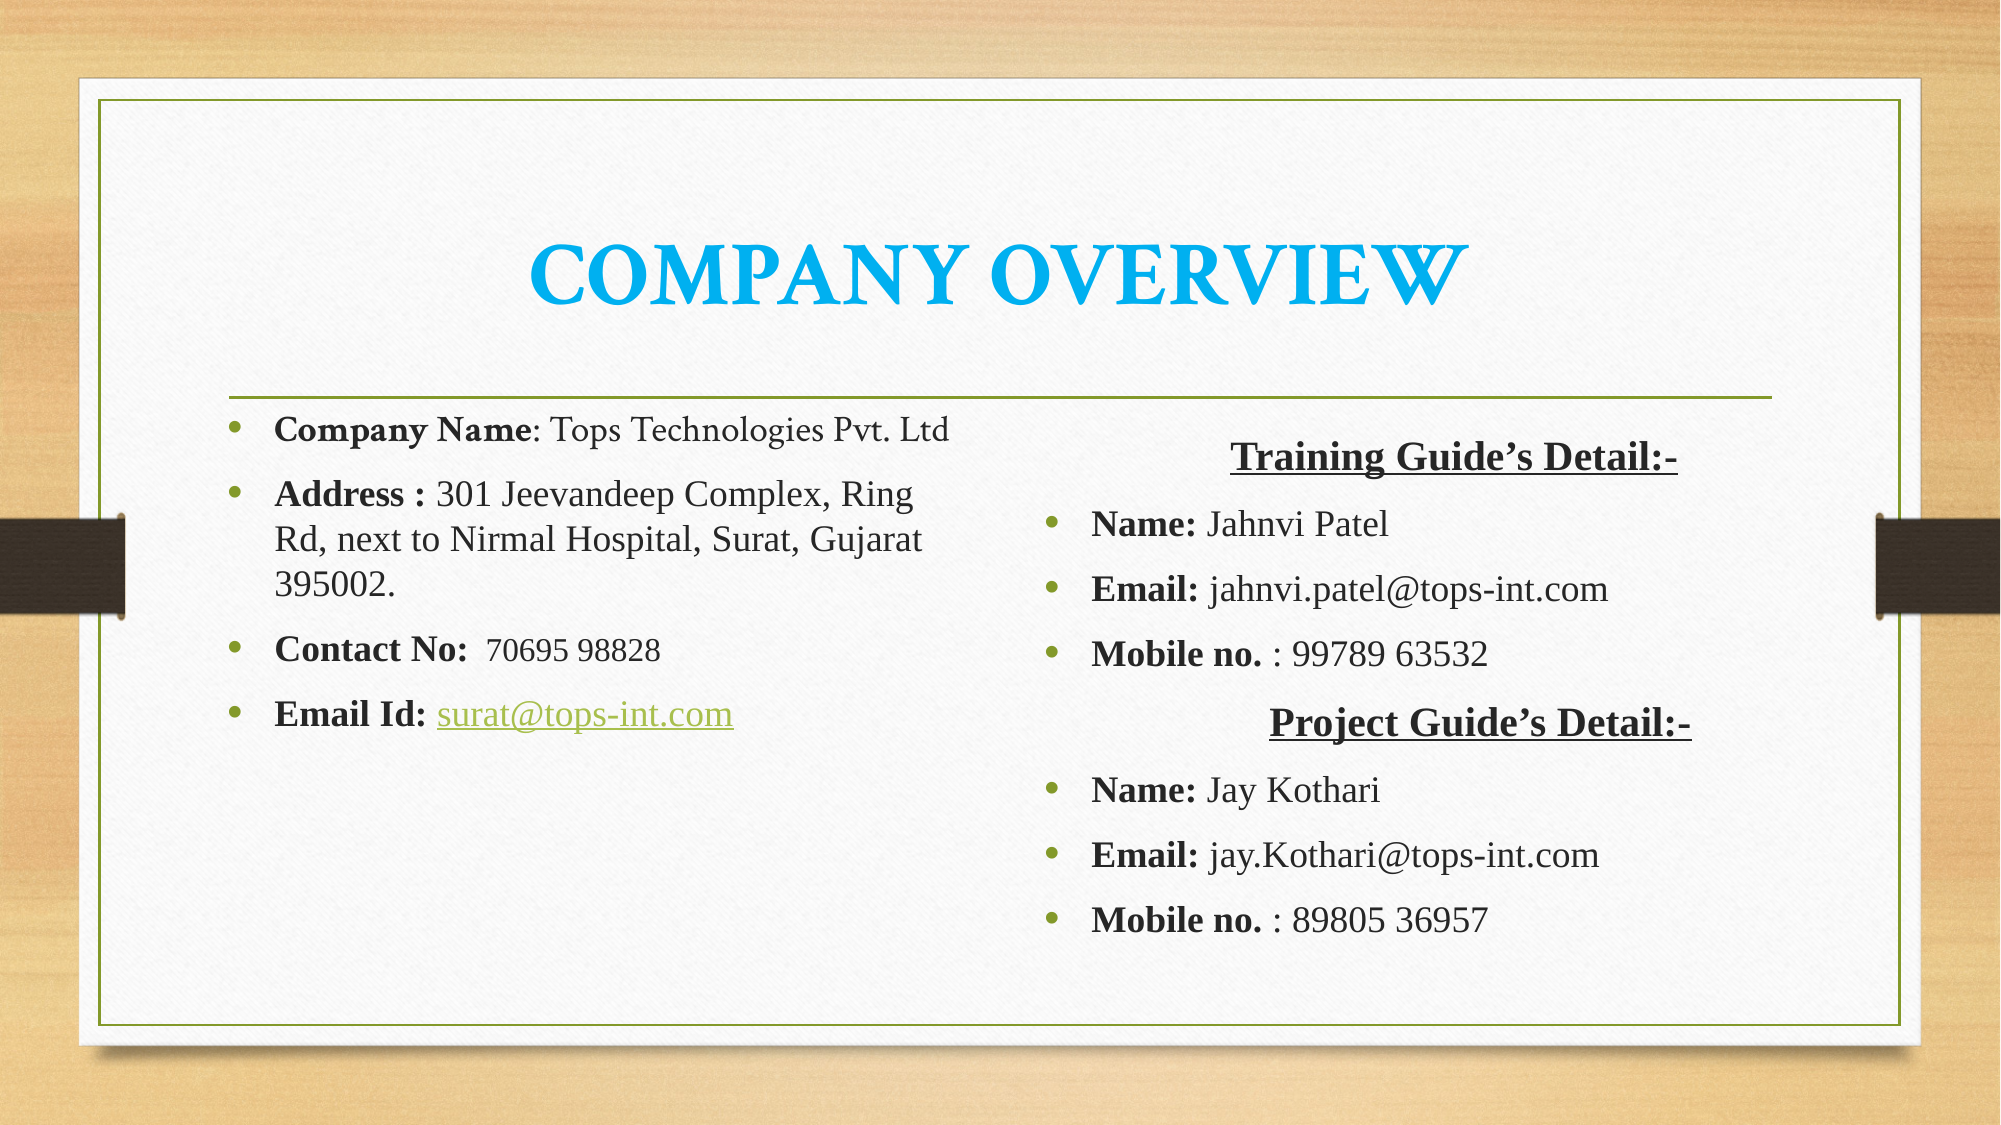

# COMPANY OVERVIEW
Company Name: Tops Technologies Pvt. Ltd
Address : 301 Jeevandeep Complex, Ring Rd, next to Nirmal Hospital, Surat, Gujarat 395002.
Contact No:  70695 98828
Email Id: surat@tops-int.com

Training Guide’s Detail:-
Name: Jahnvi Patel
Email: jahnvi.patel@tops-int.com
Mobile no. : 99789 63532
Project Guide’s Detail:-
Name: Jay Kothari
Email: jay.Kothari@tops-int.com
Mobile no. : 89805 36957